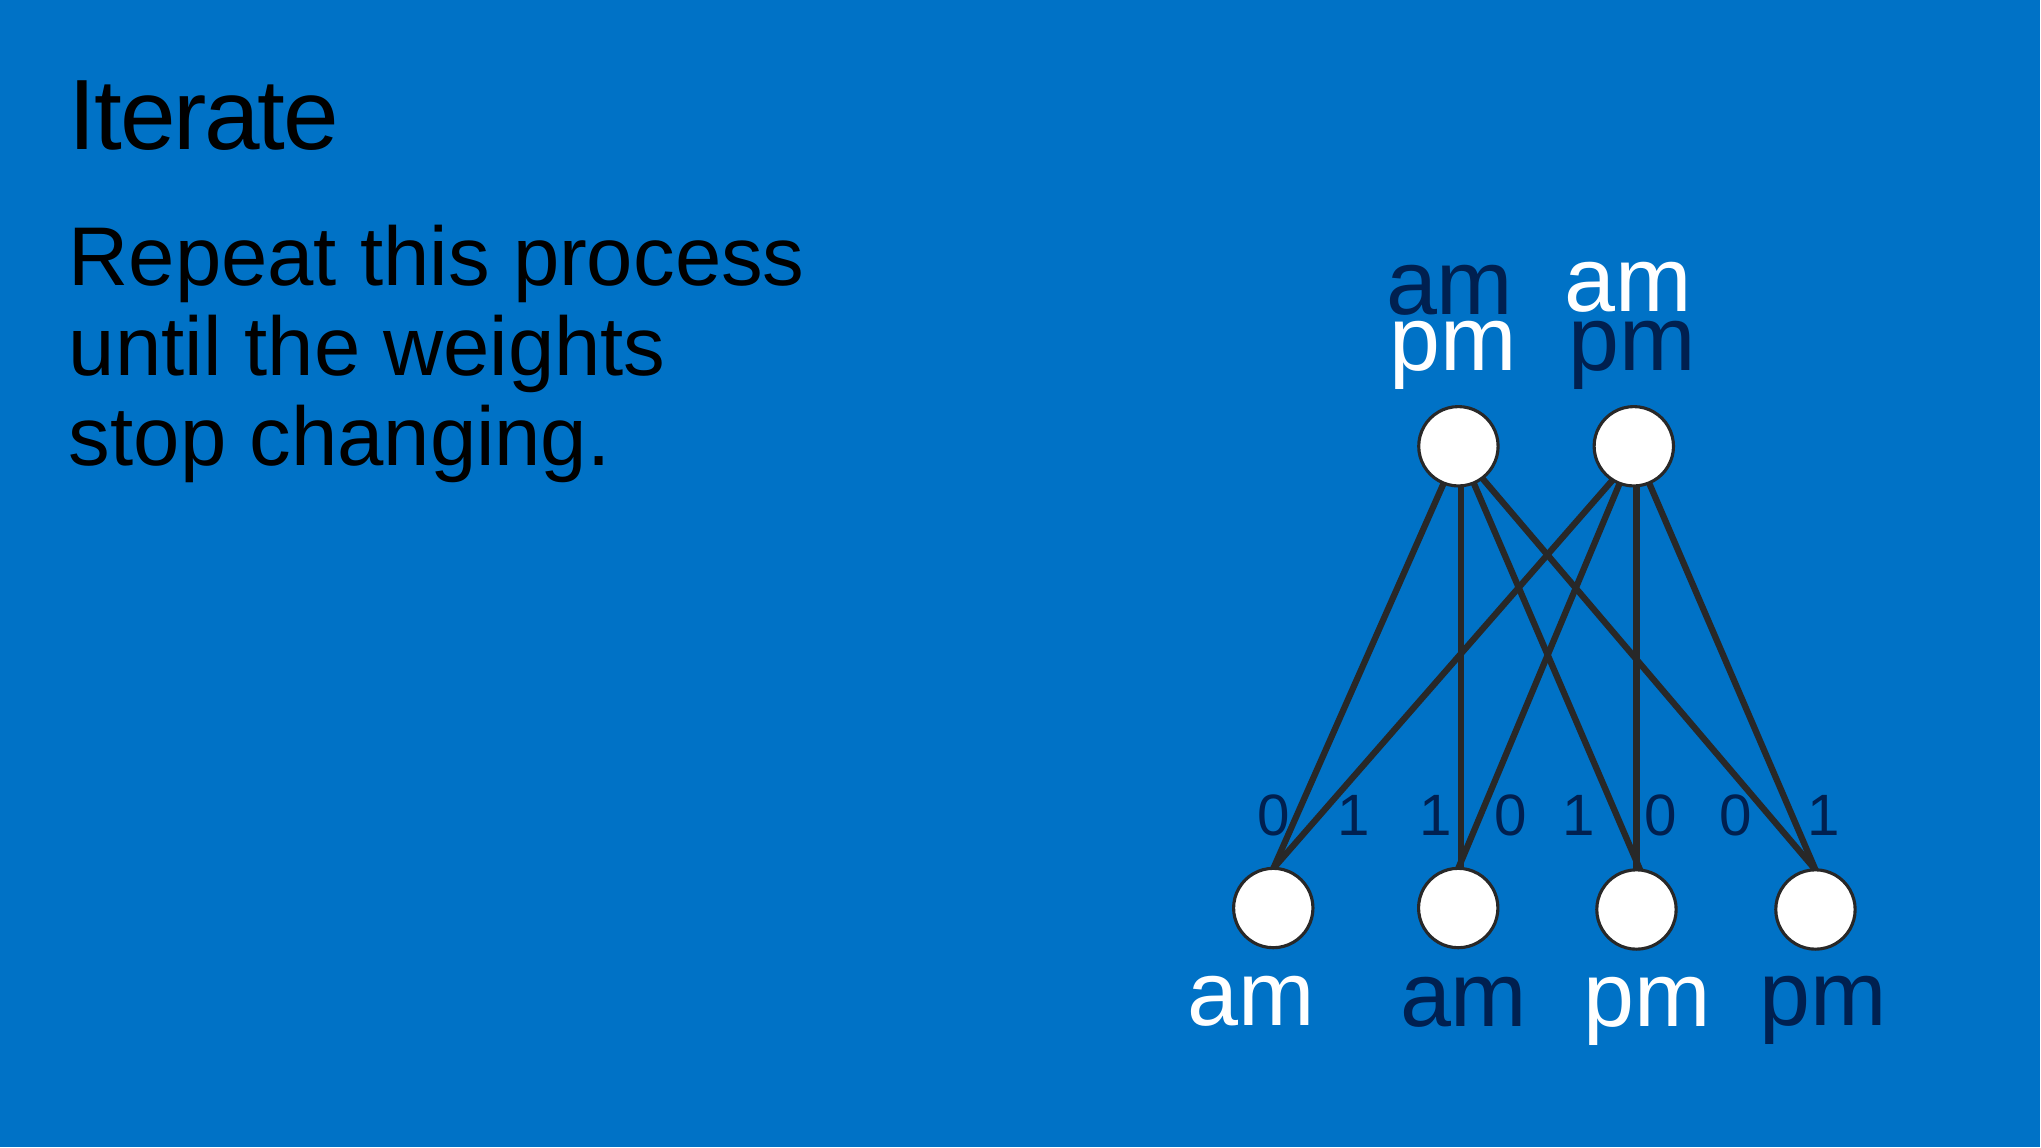

# Iterate
Repeat this process until the weights stop changing.
am
am
pm
pm

0
1
0
0
1
1
1
0

am
pm
am
pm